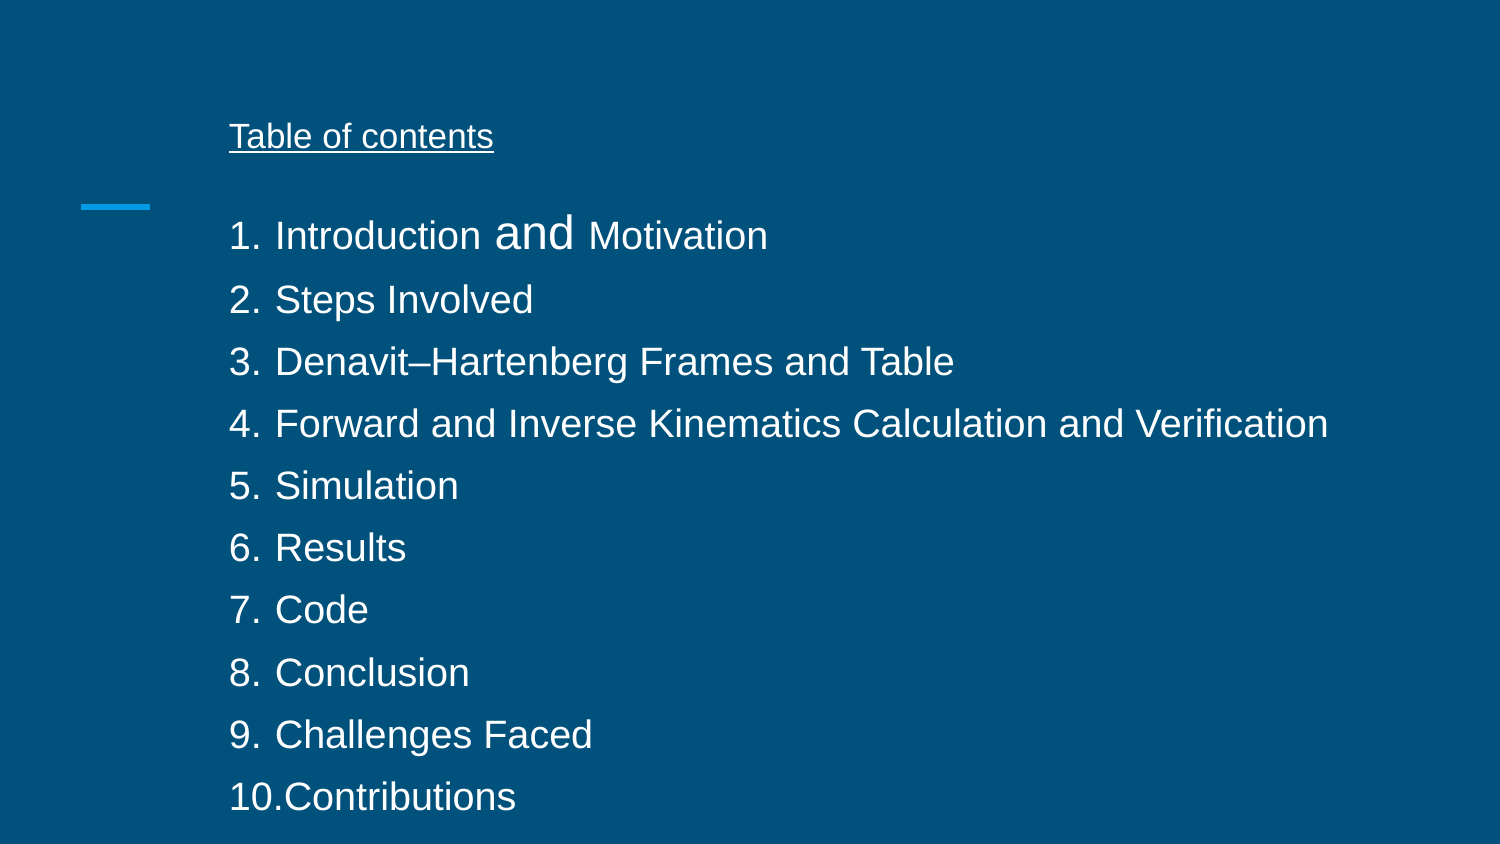

# Table of contents
Introduction and Motivation
Steps Involved
Denavit–Hartenberg Frames and Table
Forward and Inverse Kinematics Calculation and Verification
Simulation
Results
Code
Conclusion
Challenges Faced
Contributions